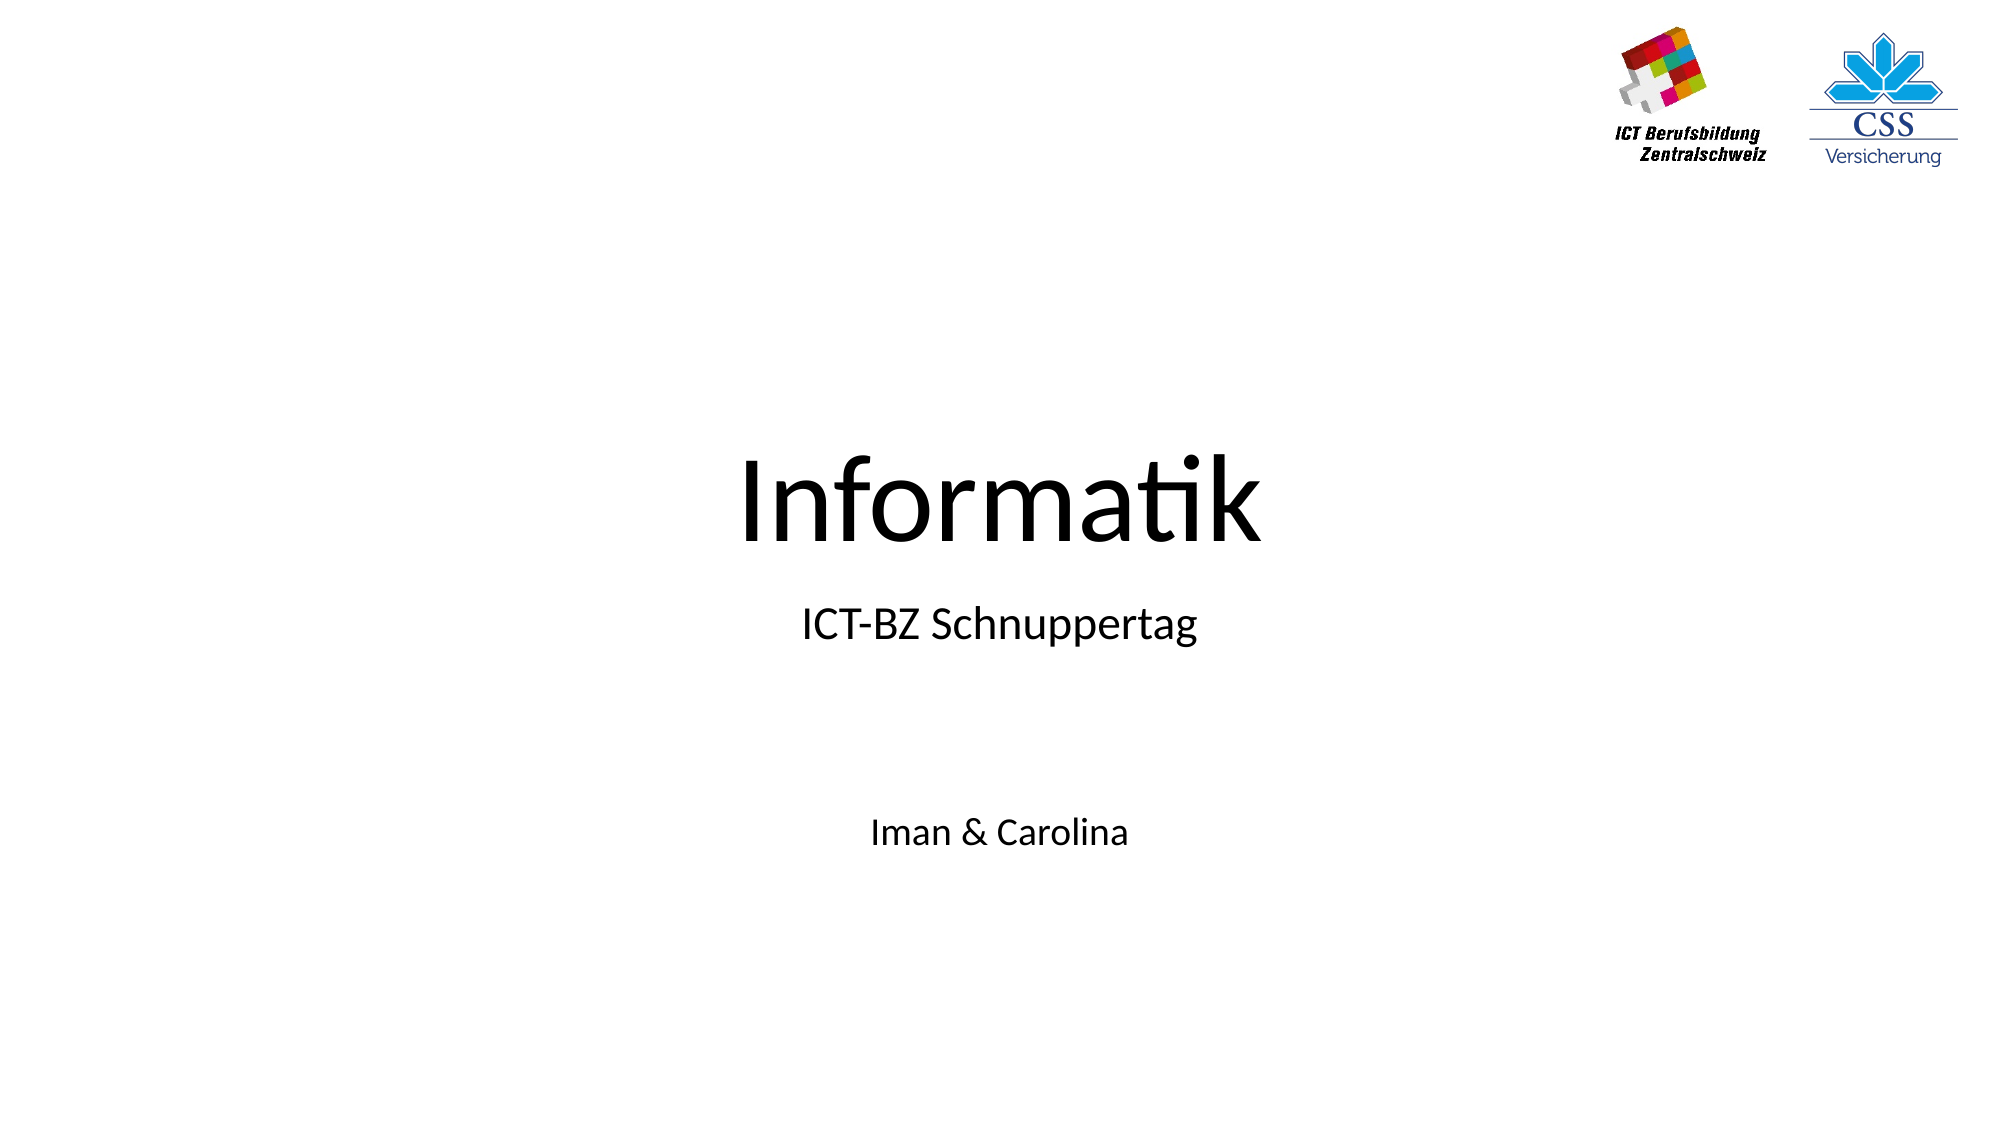

# Informatik
ICT-BZ Schnuppertag

Iman & Carolina